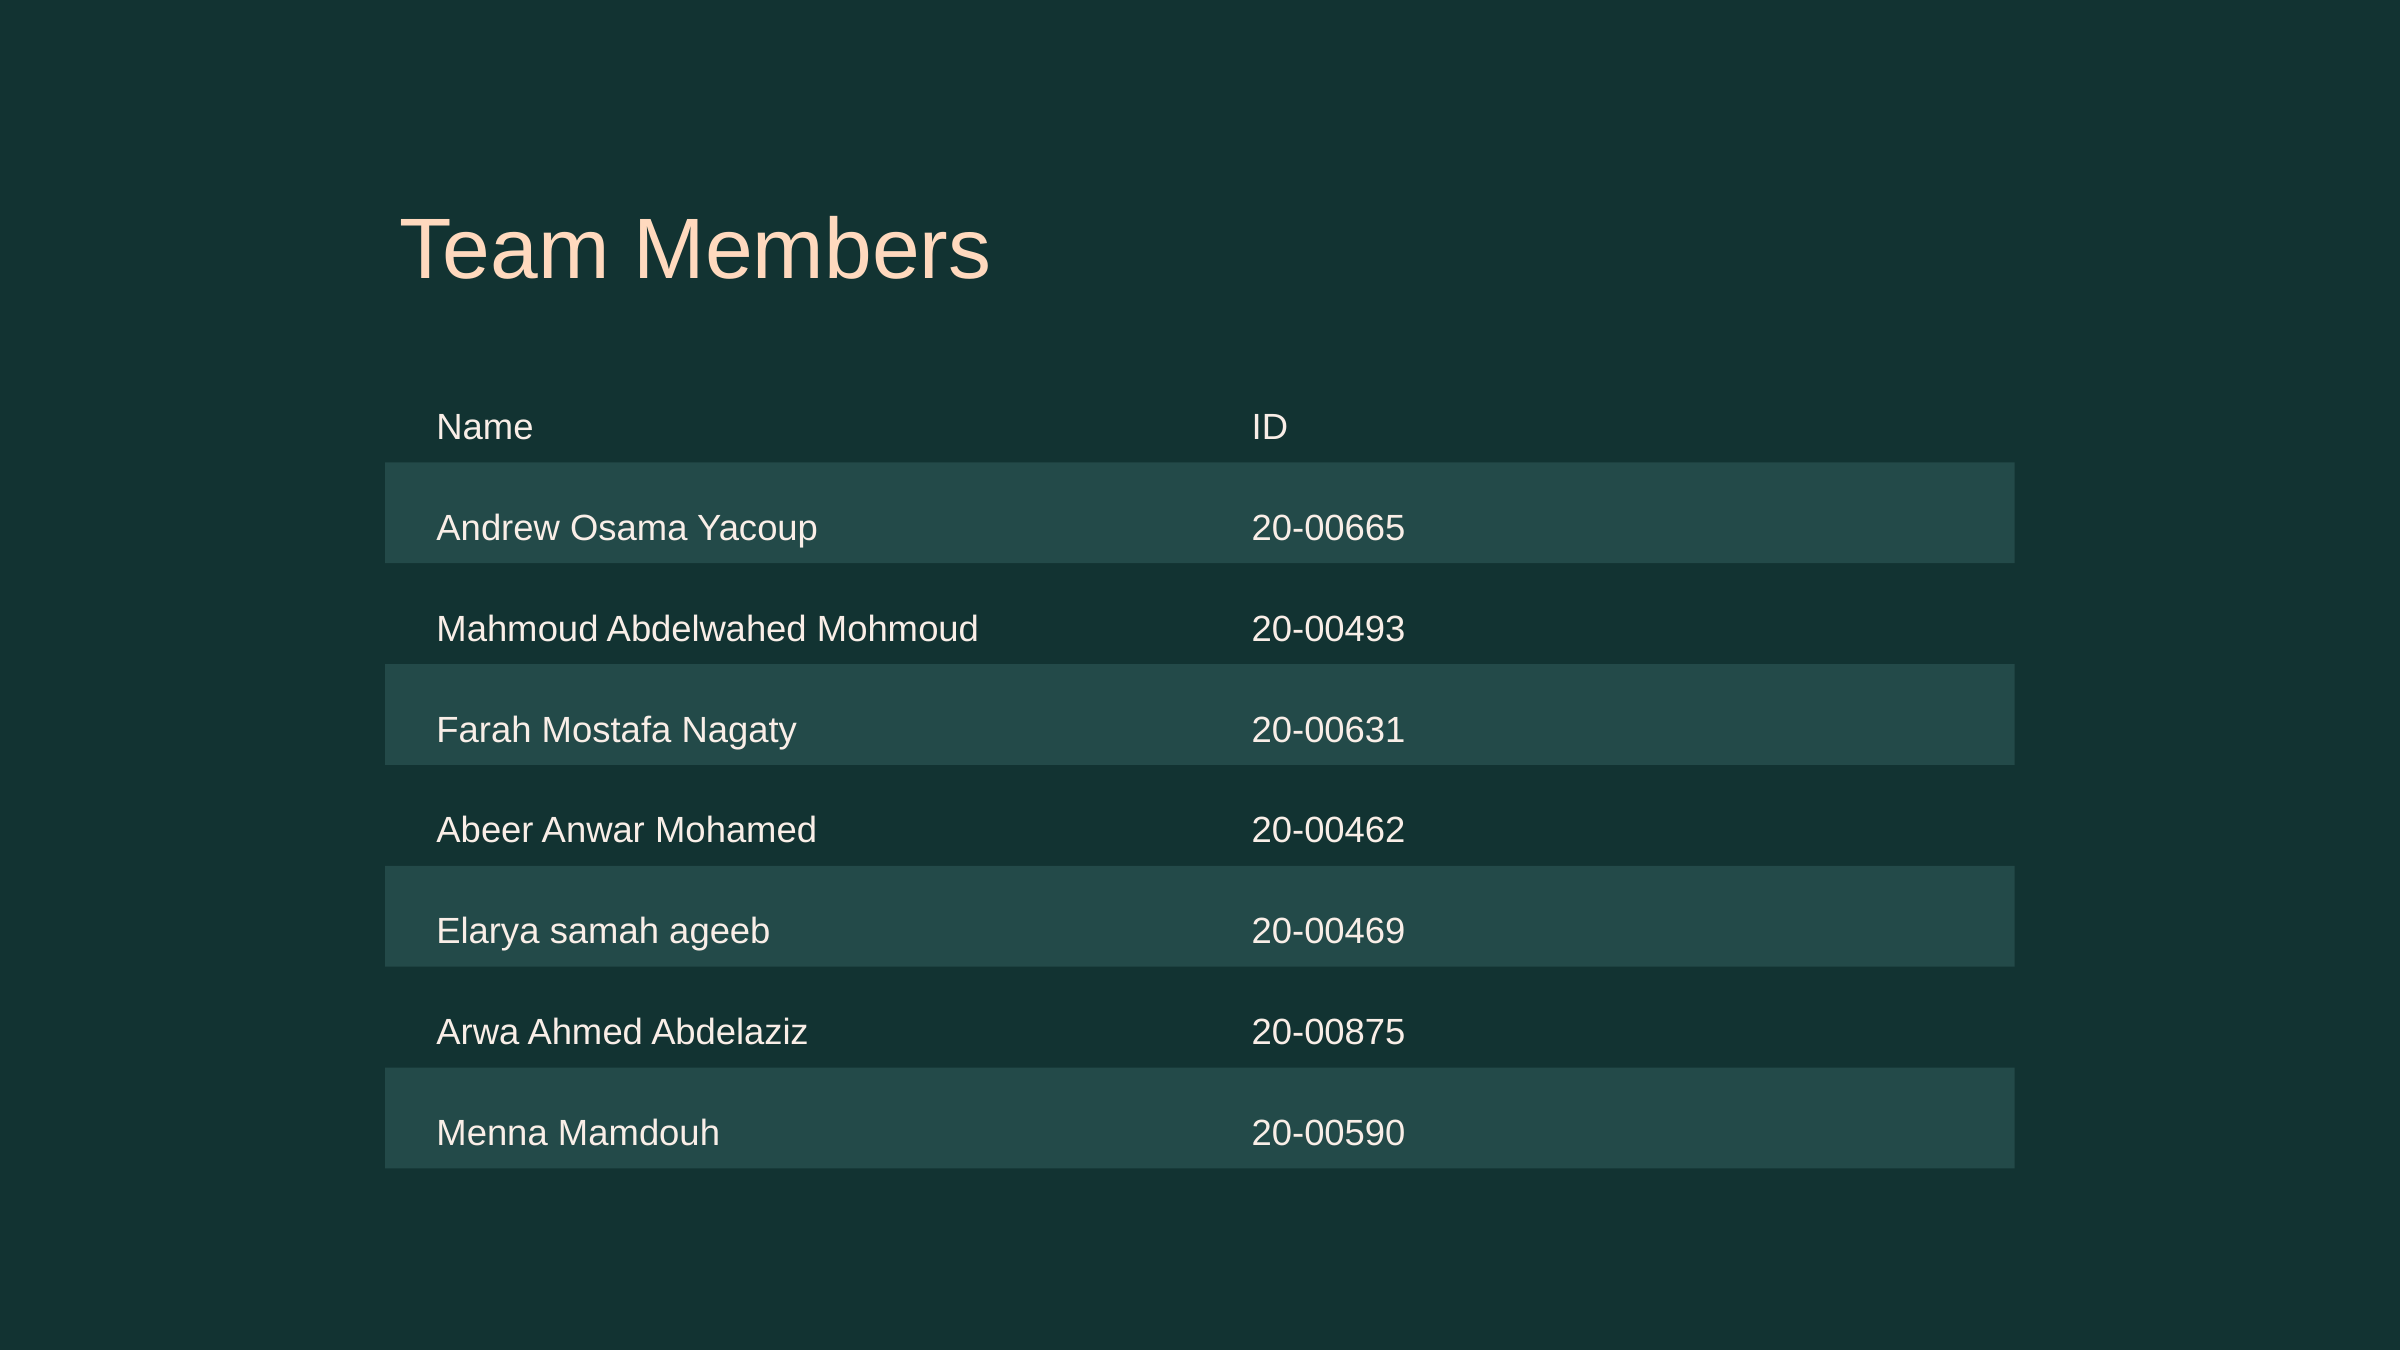

Team Members
Name
ID

Andrew Osama Yacoup
20-00665
Mahmoud Abdelwahed Mohmoud
20-00493

Farah Mostafa Nagaty
20-00631
Abeer Anwar Mohamed
20-00462

Elarya samah ageeb
20-00469
Arwa Ahmed Abdelaziz
20-00875

Menna Mamdouh
20-00590